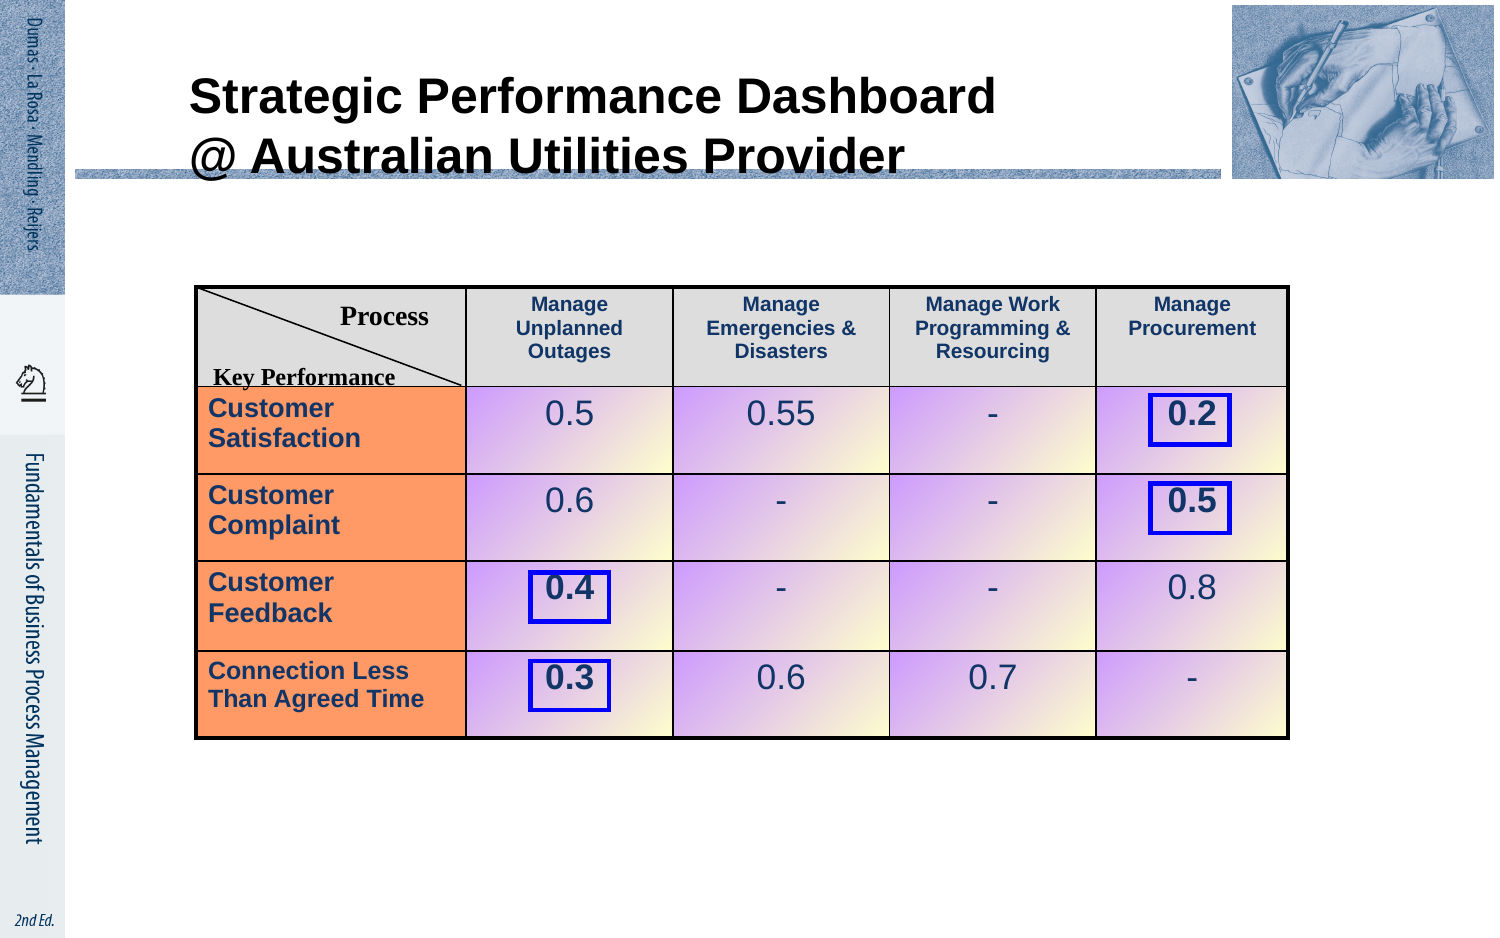

# Strategic Performance Dashboard @ Australian Utilities Provider
|  | Manage Unplanned Outages | Manage Emergencies & Disasters | Manage Work Programming & Resourcing | Manage Procurement |
| --- | --- | --- | --- | --- |
| Customer Satisfaction | 0.5 | 0.55 | - | 0.2 |
| Customer Complaint | 0.6 | - | - | 0.5 |
| Customer Feedback | 0.4 | - | - | 0.8 |
| Connection Less Than Agreed Time | 0.3 | 0.6 | 0.7 | - |

Process
Key Performance